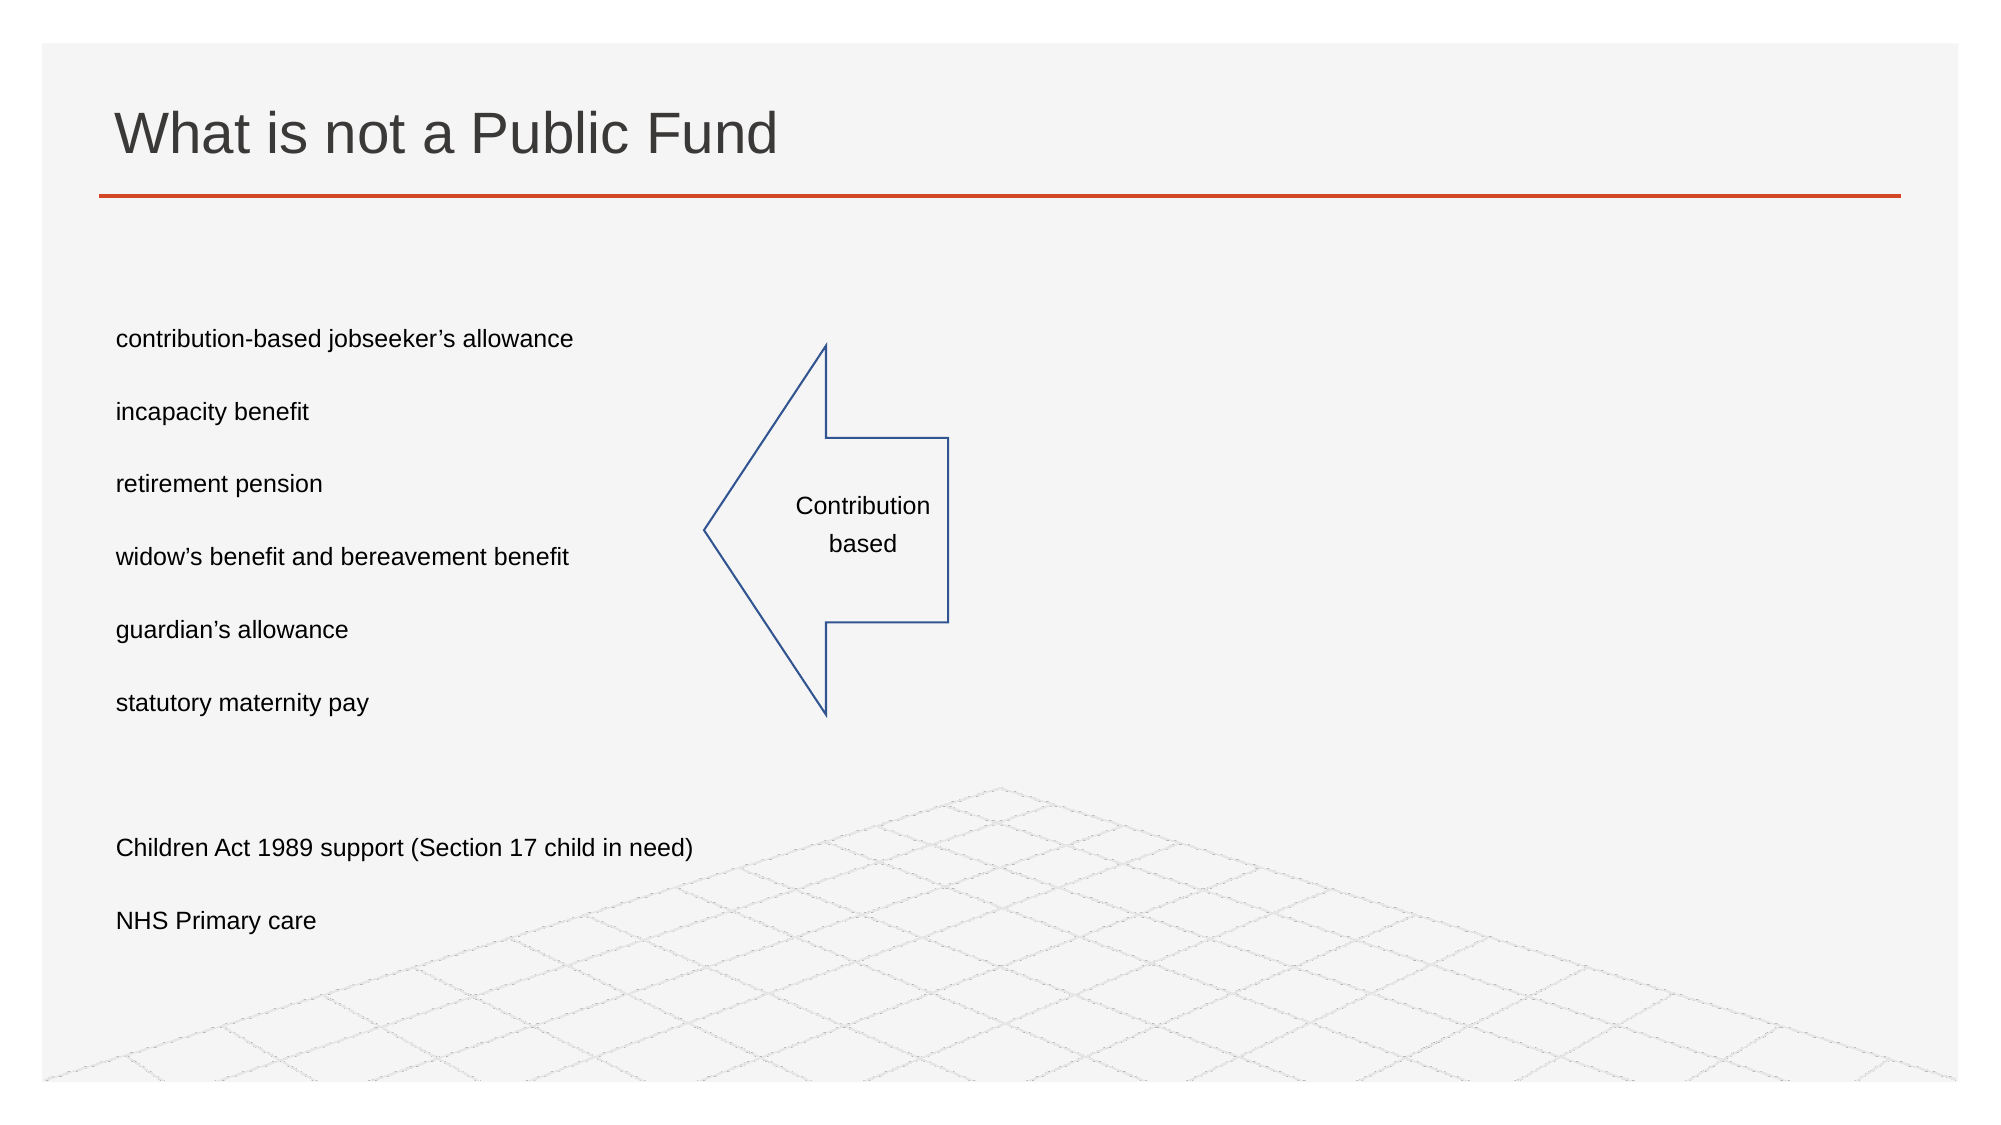

# What is not a Public Fund
contribution-based jobseeker’s allowance
incapacity benefit
retirement pension
widow’s benefit and bereavement benefit
guardian’s allowance
statutory maternity pay

Children Act 1989 support (Section 17 child in need)
NHS Primary care

Contribution based